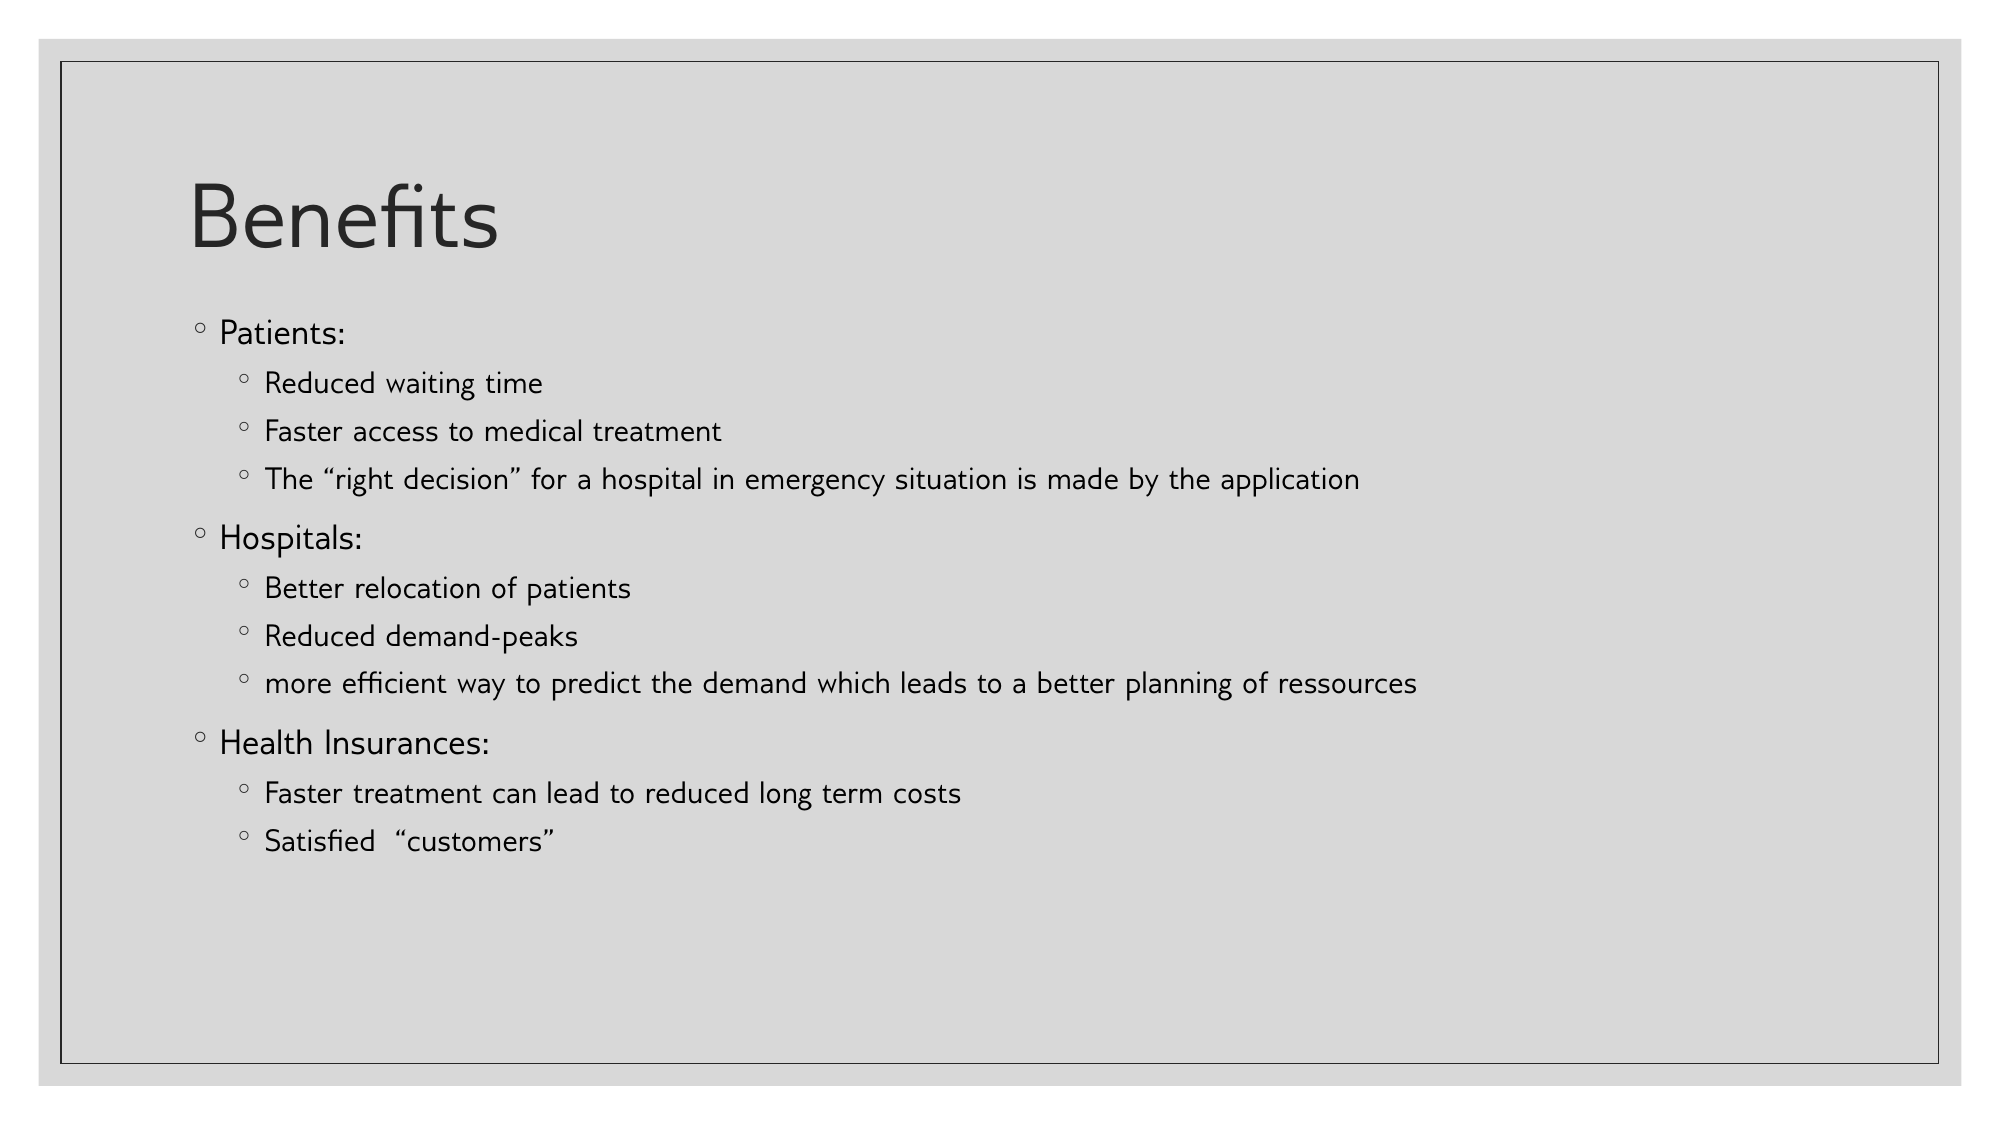

# Benefits
Patients:
Reduced waiting time
Faster access to medical treatment
The “right decision” for a hospital in emergency situation is made by the application
Hospitals:
Better relocation of patients
Reduced demand-peaks
more efficient way to predict the demand which leads to a better planning of ressources
Health Insurances:
Faster treatment can lead to reduced long term costs
Satisfied  “customers”